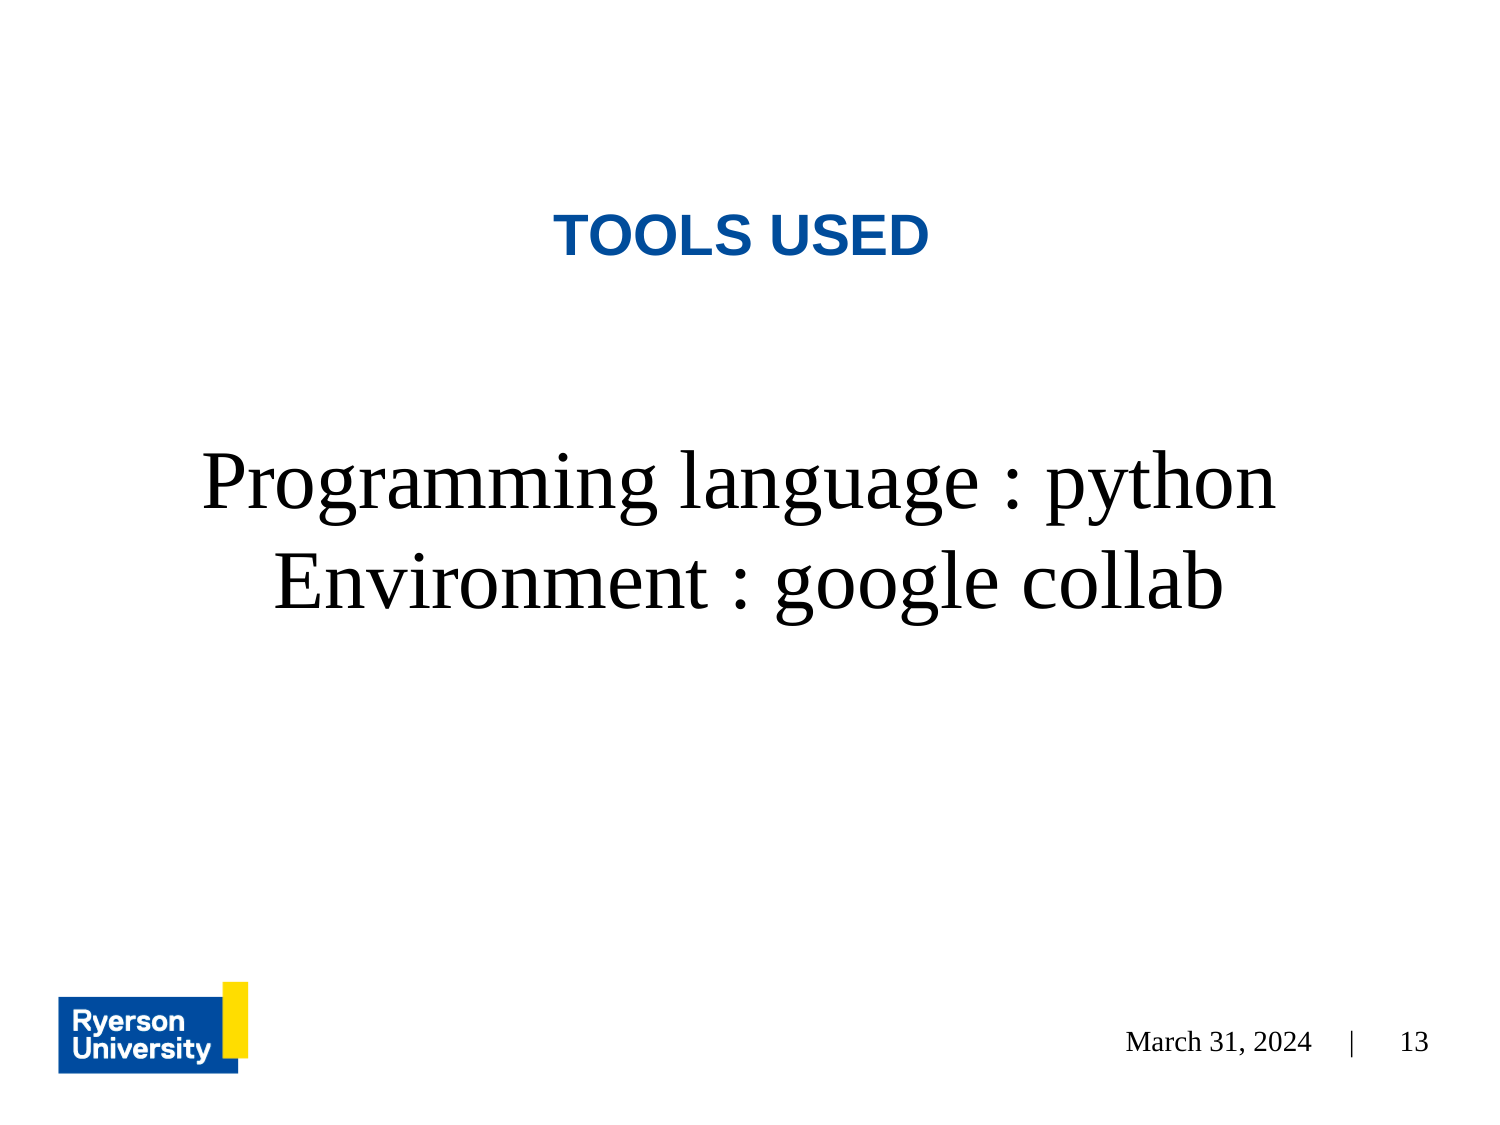

# TOOLS USED
Programming language : python
Environment : google collab
13
March 31, 2024     |